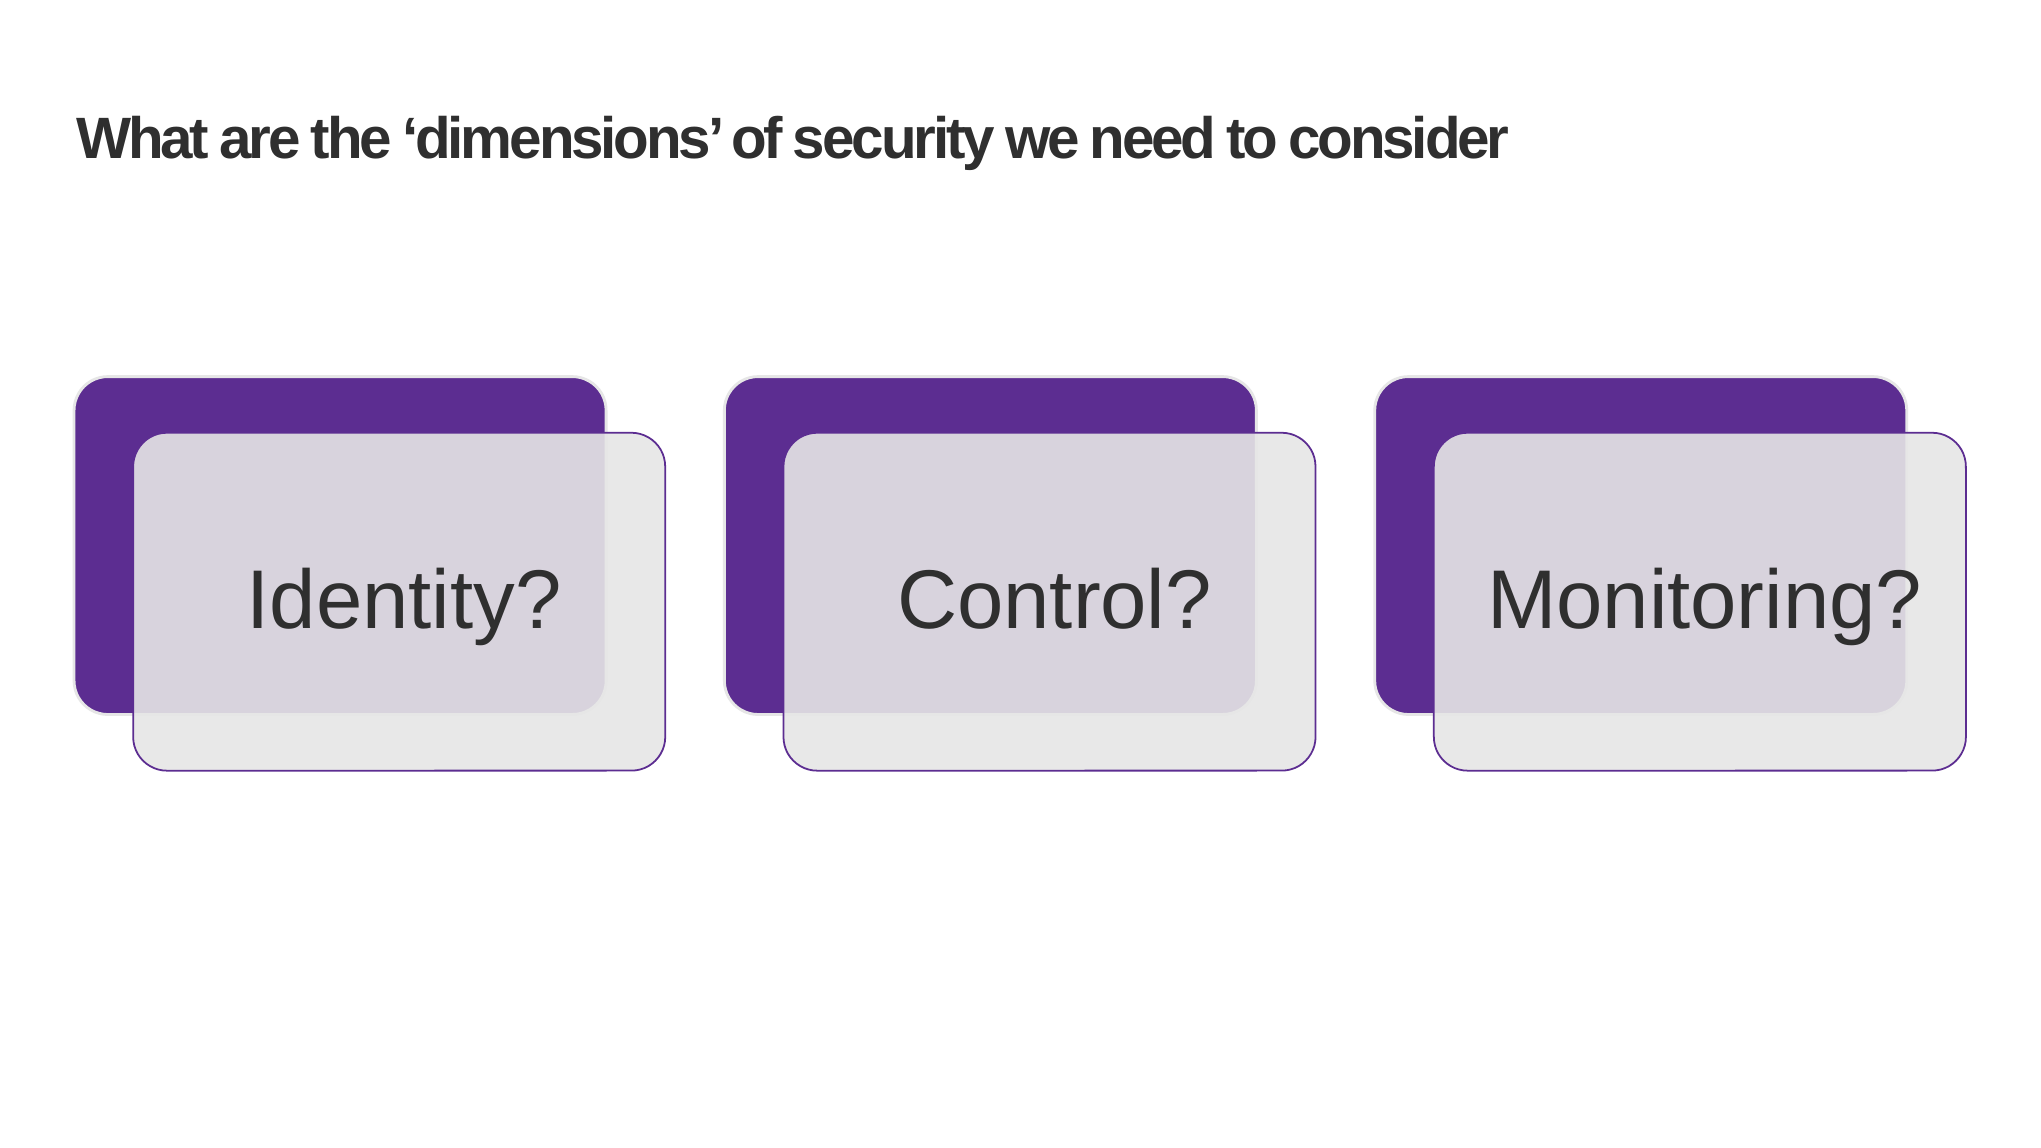

# What are the ‘dimensions’ of security we need to consider
Identity?
Control?
Monitoring?